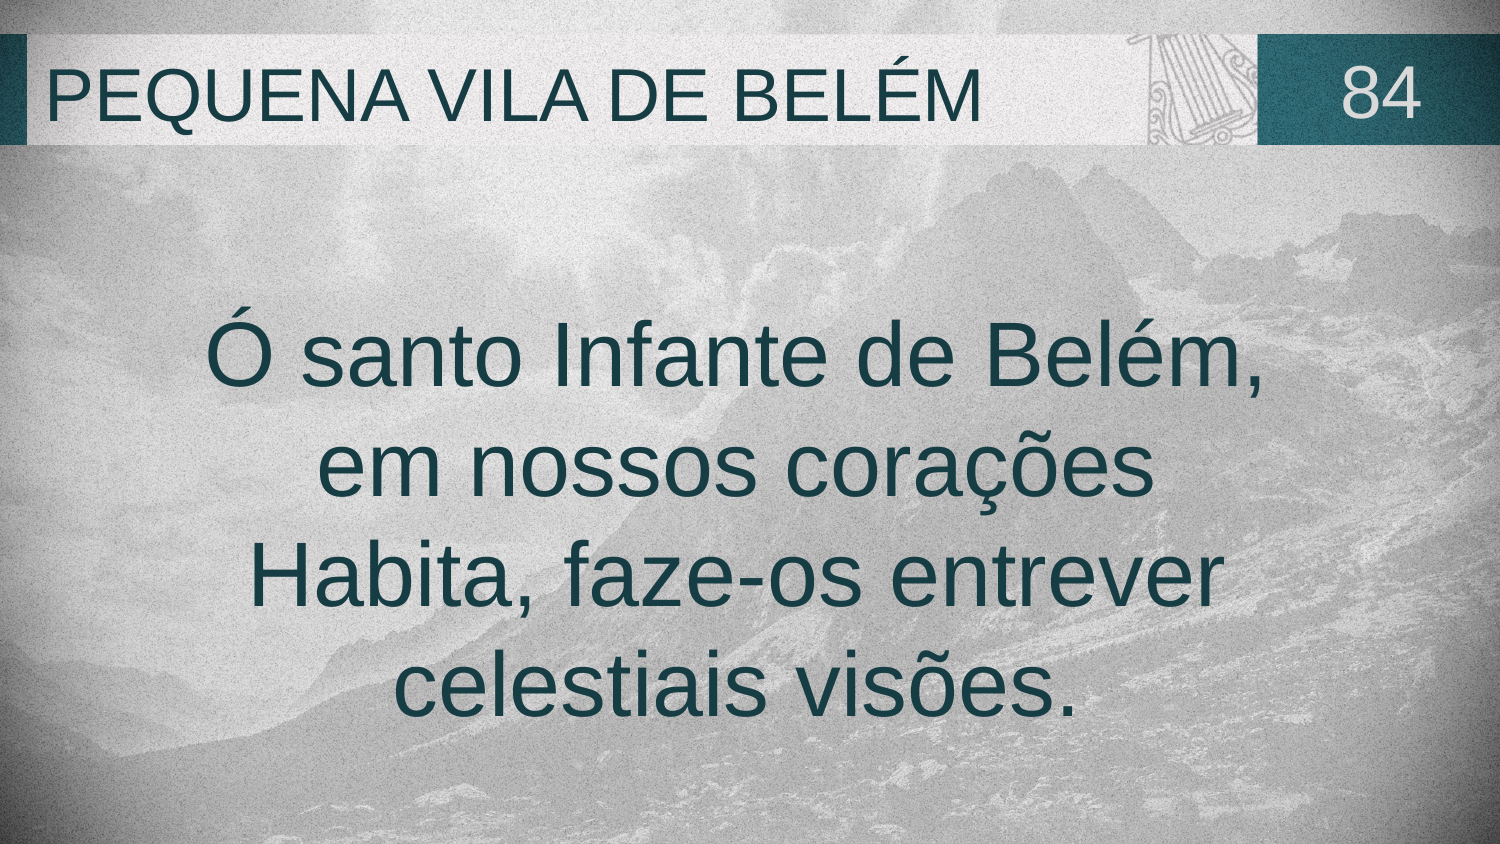

# PEQUENA VILA DE BELÉM
84
Ó santo Infante de Belém,
em nossos corações
Habita, faze-os entrever
celestiais visões.